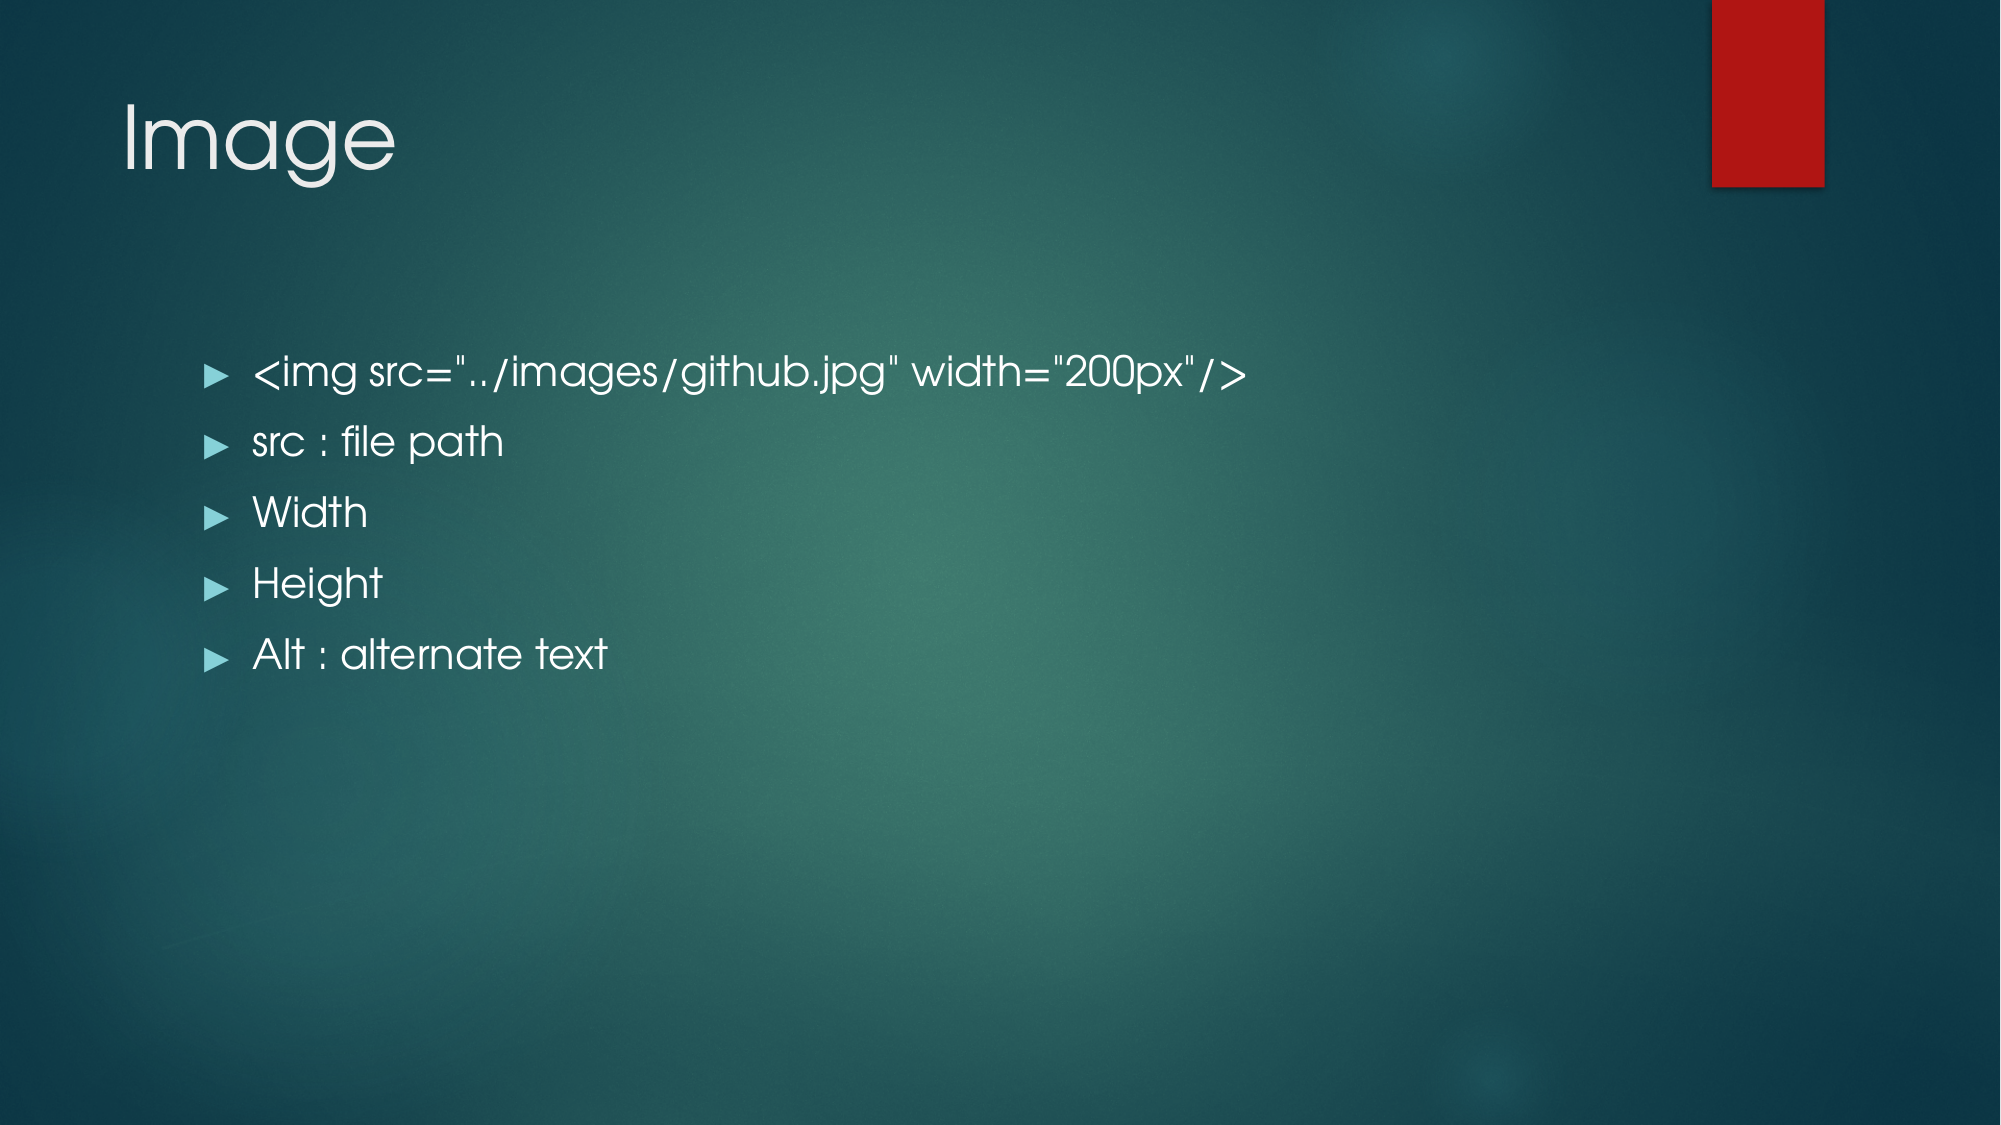

# Image
<img src="../images/github.jpg" width="200px"/>
src : file path
Width
Height
Alt : alternate text